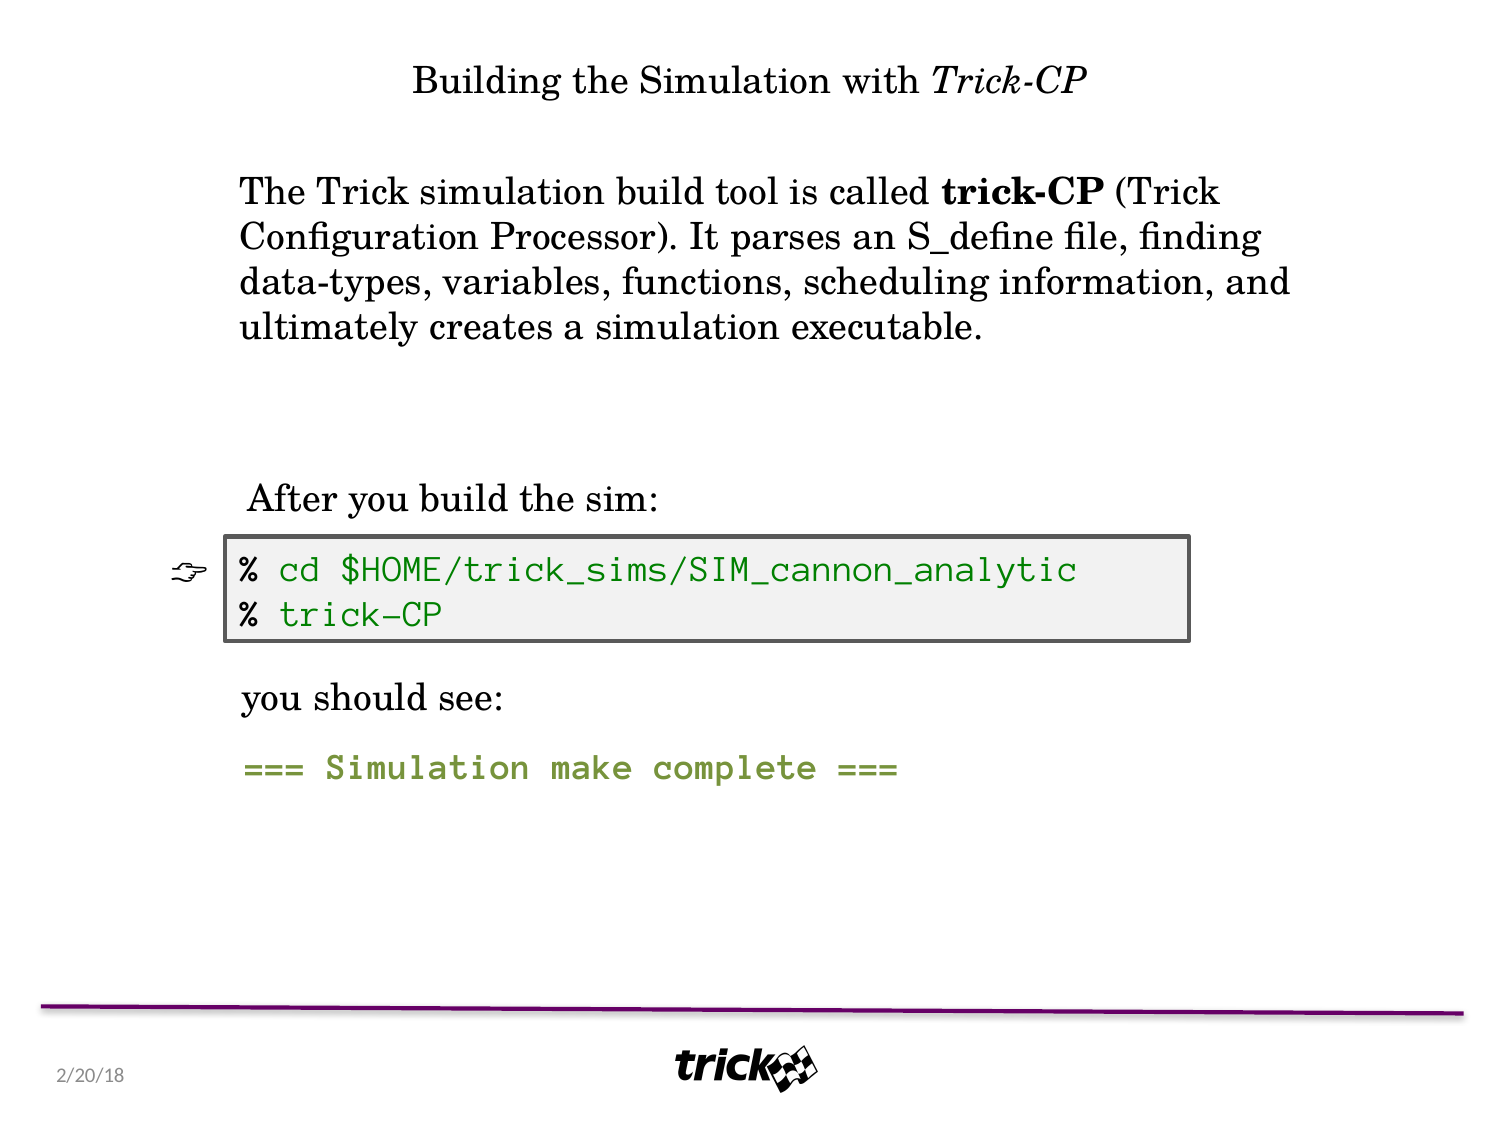

Building the Simulation with Trick-CP
The Trick simulation build tool is called trick-CP (Trick Configuration Processor). It parses an S_define file, finding data-types, variables, functions, scheduling information, and ultimately creates a simulation executable.
After you build the sim:
% cd $HOME/trick_sims/SIM_cannon_analytic
% trick-CP
👉
you should see:
=== Simulation make complete ===